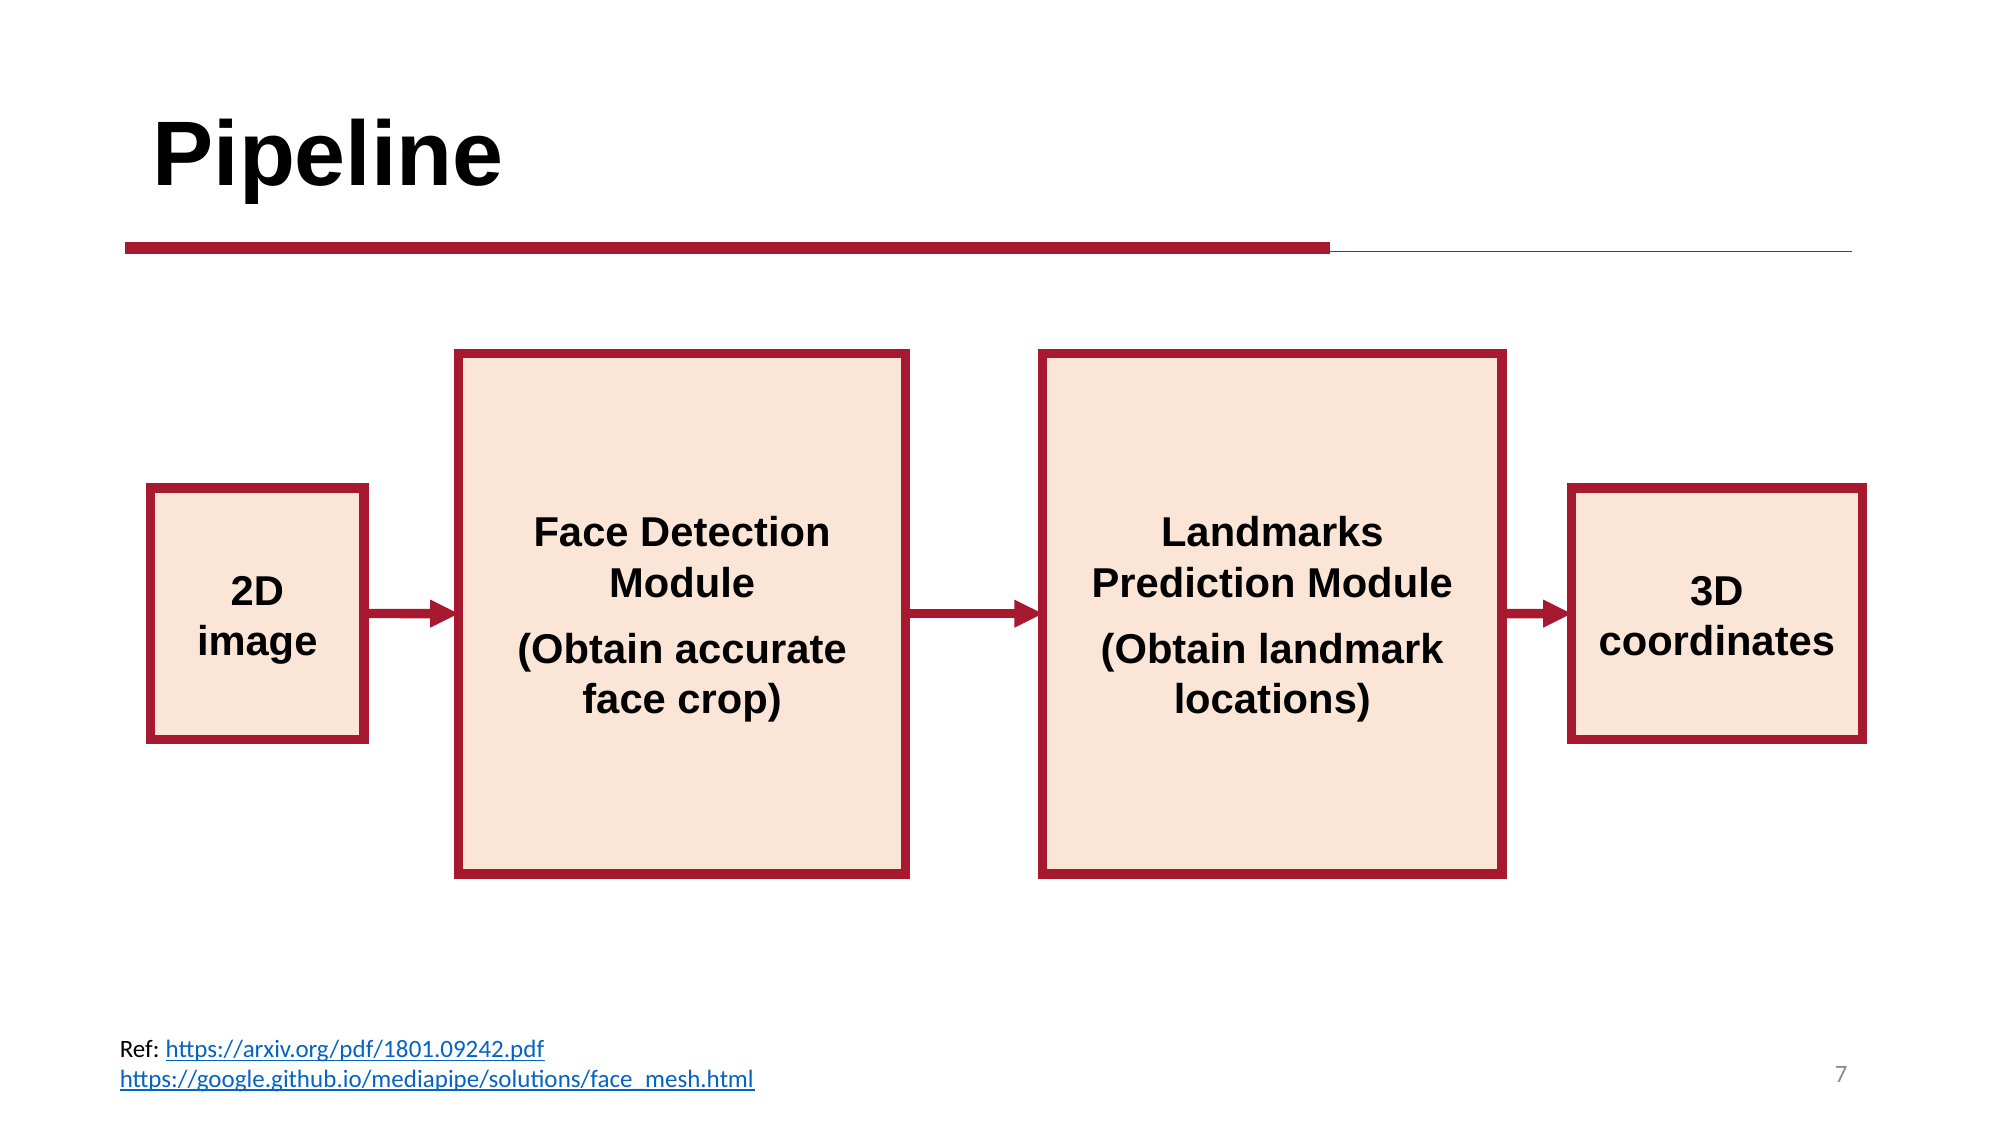

Pipeline
Face Detection Module
(Obtain accurate face crop)
Landmarks Prediction Module
(Obtain landmark locations)
2D image
3D coordinates
Ref: https://arxiv.org/pdf/1801.09242.pdf
https://google.github.io/mediapipe/solutions/face_mesh.html
7